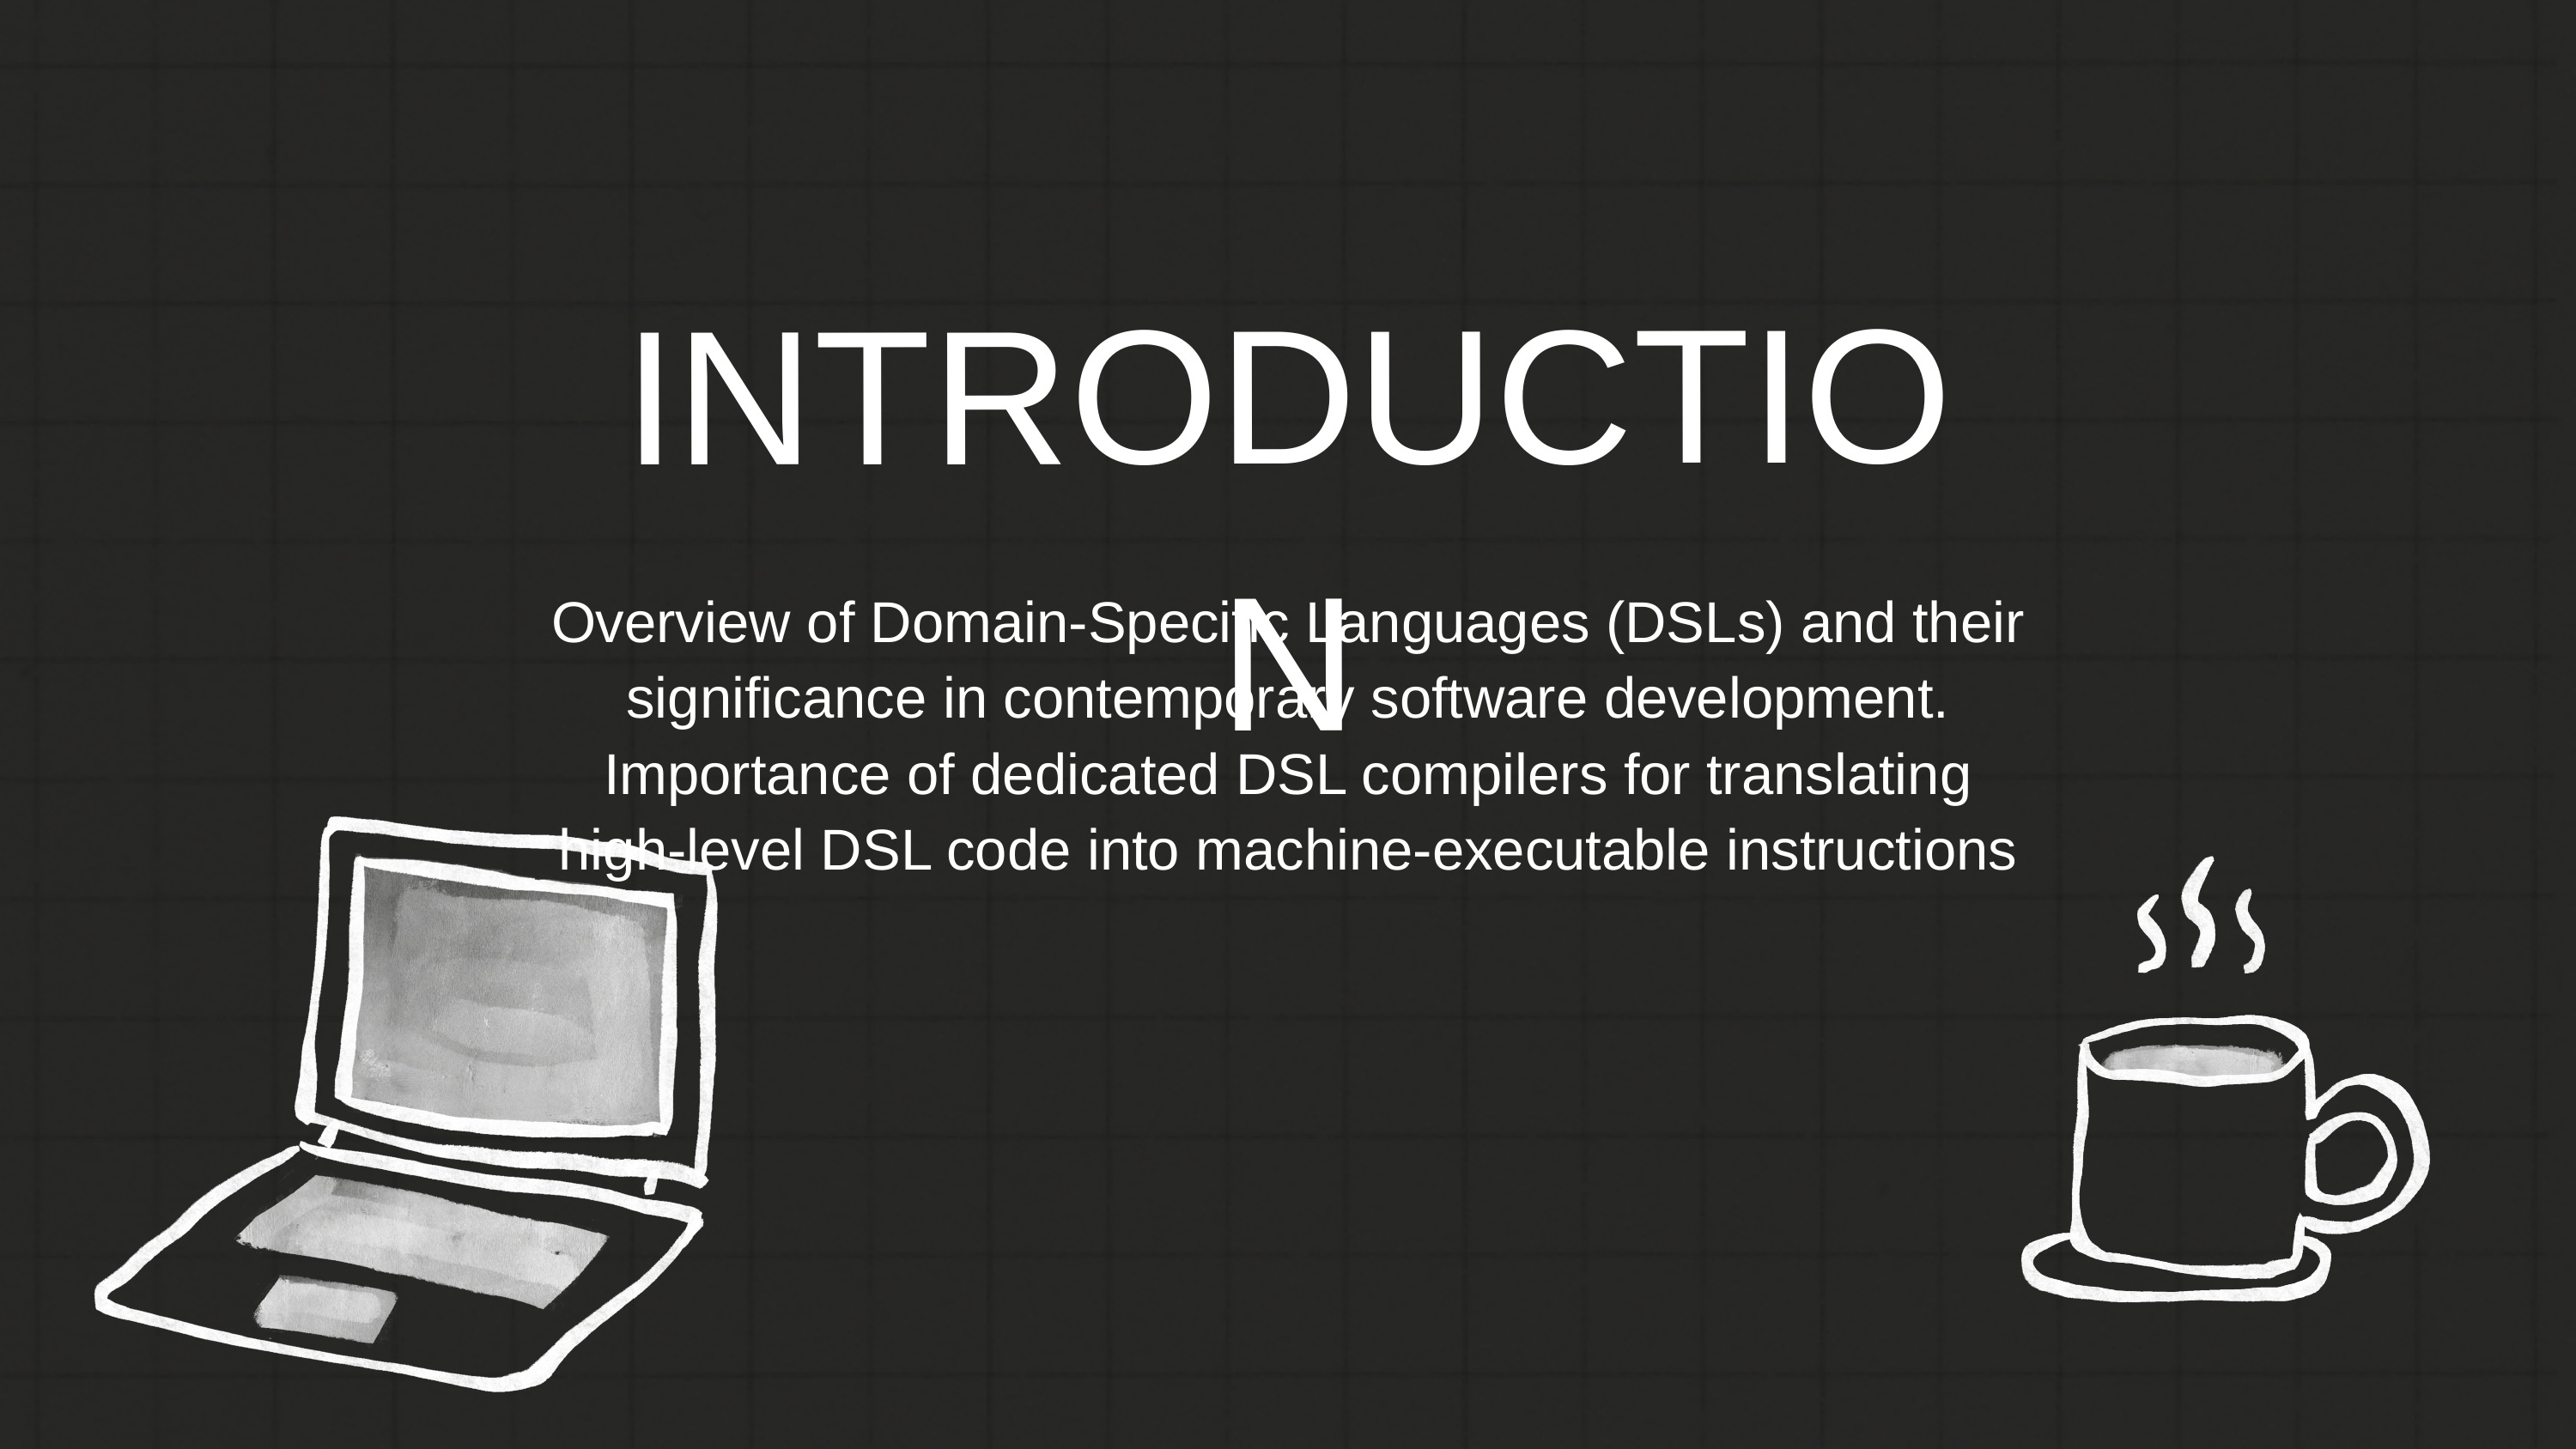

INTRODUCTION
Overview of Domain-Specific Languages (DSLs) and their significance in contemporary software development.
Importance of dedicated DSL compilers for translating high-level DSL code into machine-executable instructions